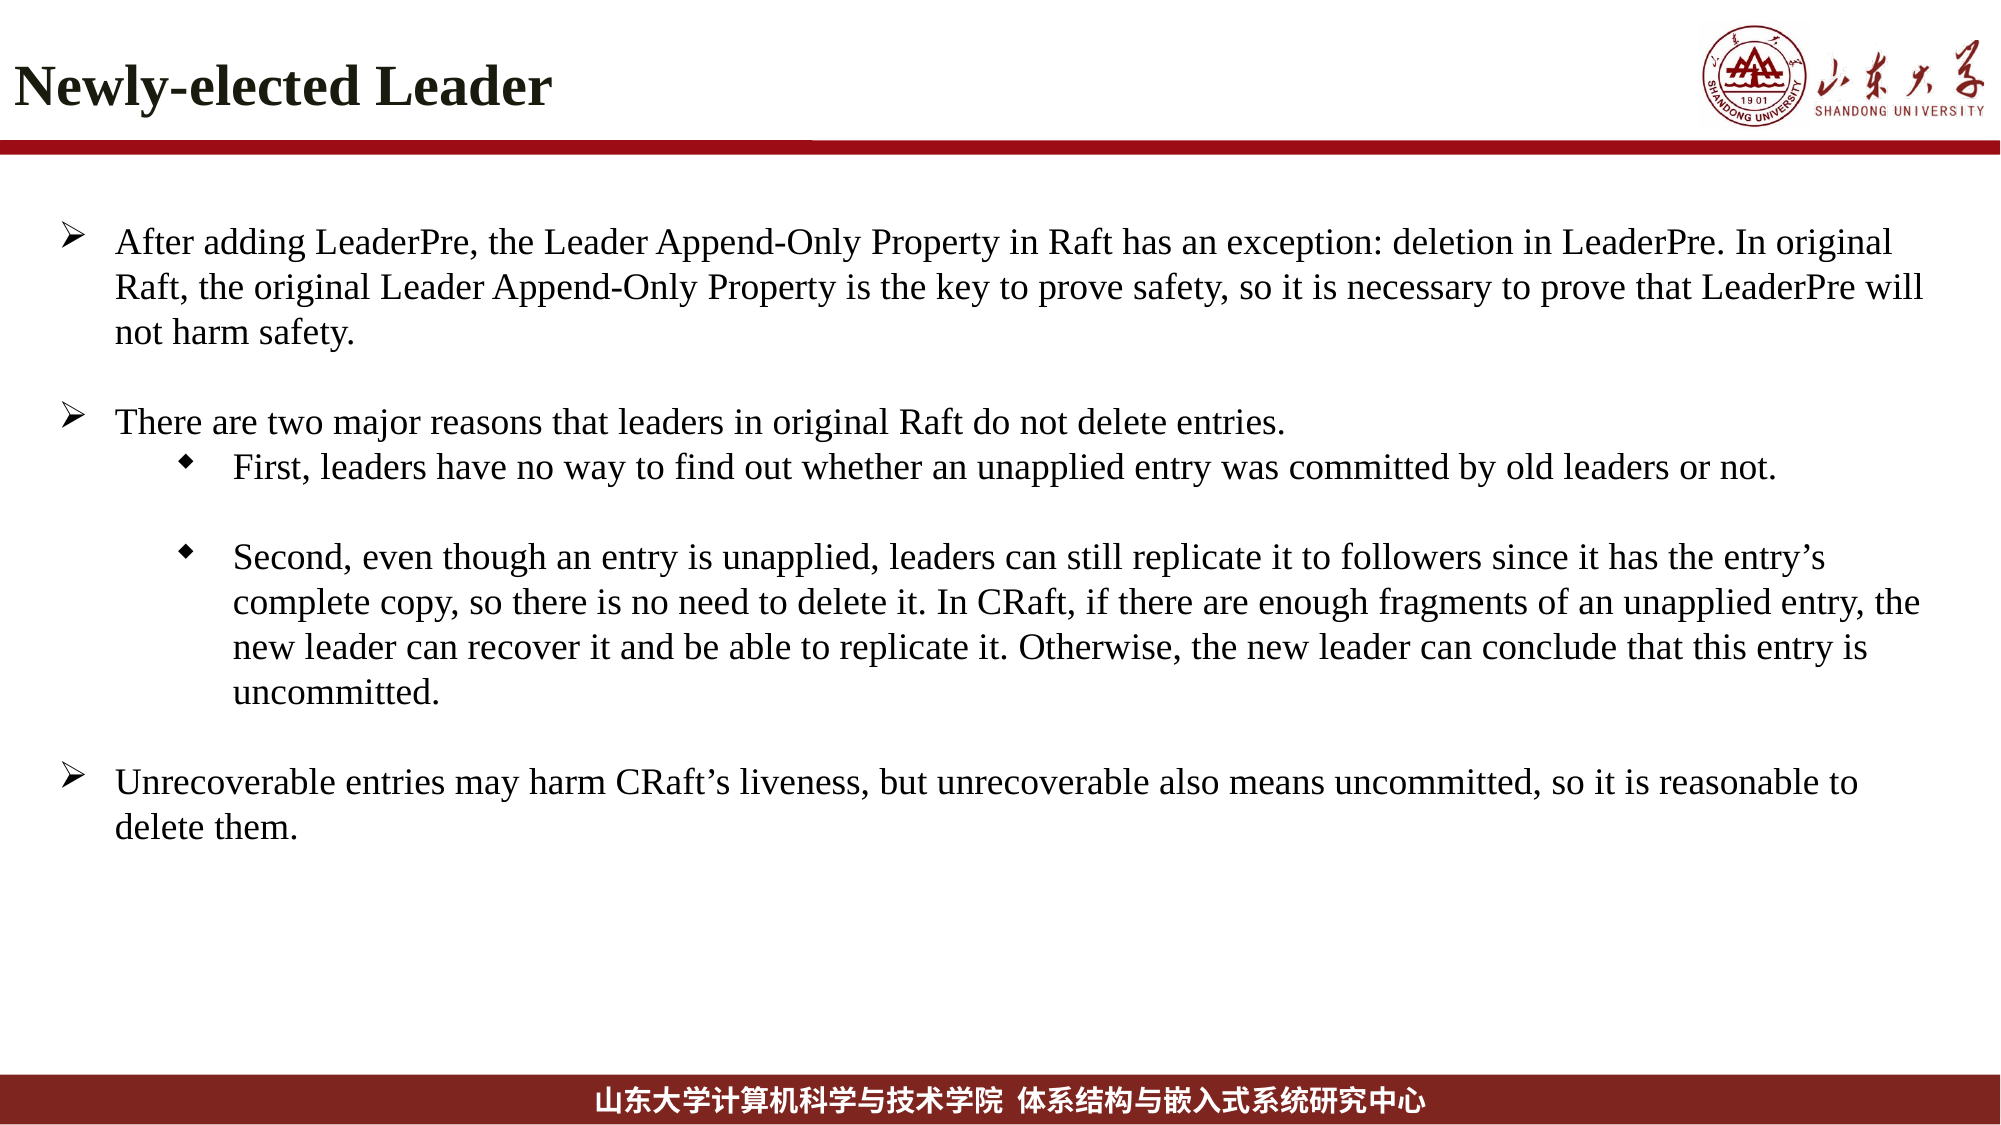

# Newly-elected Leader
After adding LeaderPre, the Leader Append-Only Property in Raft has an exception: deletion in LeaderPre. In original Raft, the original Leader Append-Only Property is the key to prove safety, so it is necessary to prove that LeaderPre will not harm safety.

There are two major reasons that leaders in original Raft do not delete entries.
First, leaders have no way to find out whether an unapplied entry was committed by old leaders or not.

Second, even though an entry is unapplied, leaders can still replicate it to followers since it has the entry’s complete copy, so there is no need to delete it. In CRaft, if there are enough fragments of an unapplied entry, the new leader can recover it and be able to replicate it. Otherwise, the new leader can conclude that this entry is uncommitted.

Unrecoverable entries may harm CRaft’s liveness, but unrecoverable also means uncommitted, so it is reasonable to delete them.